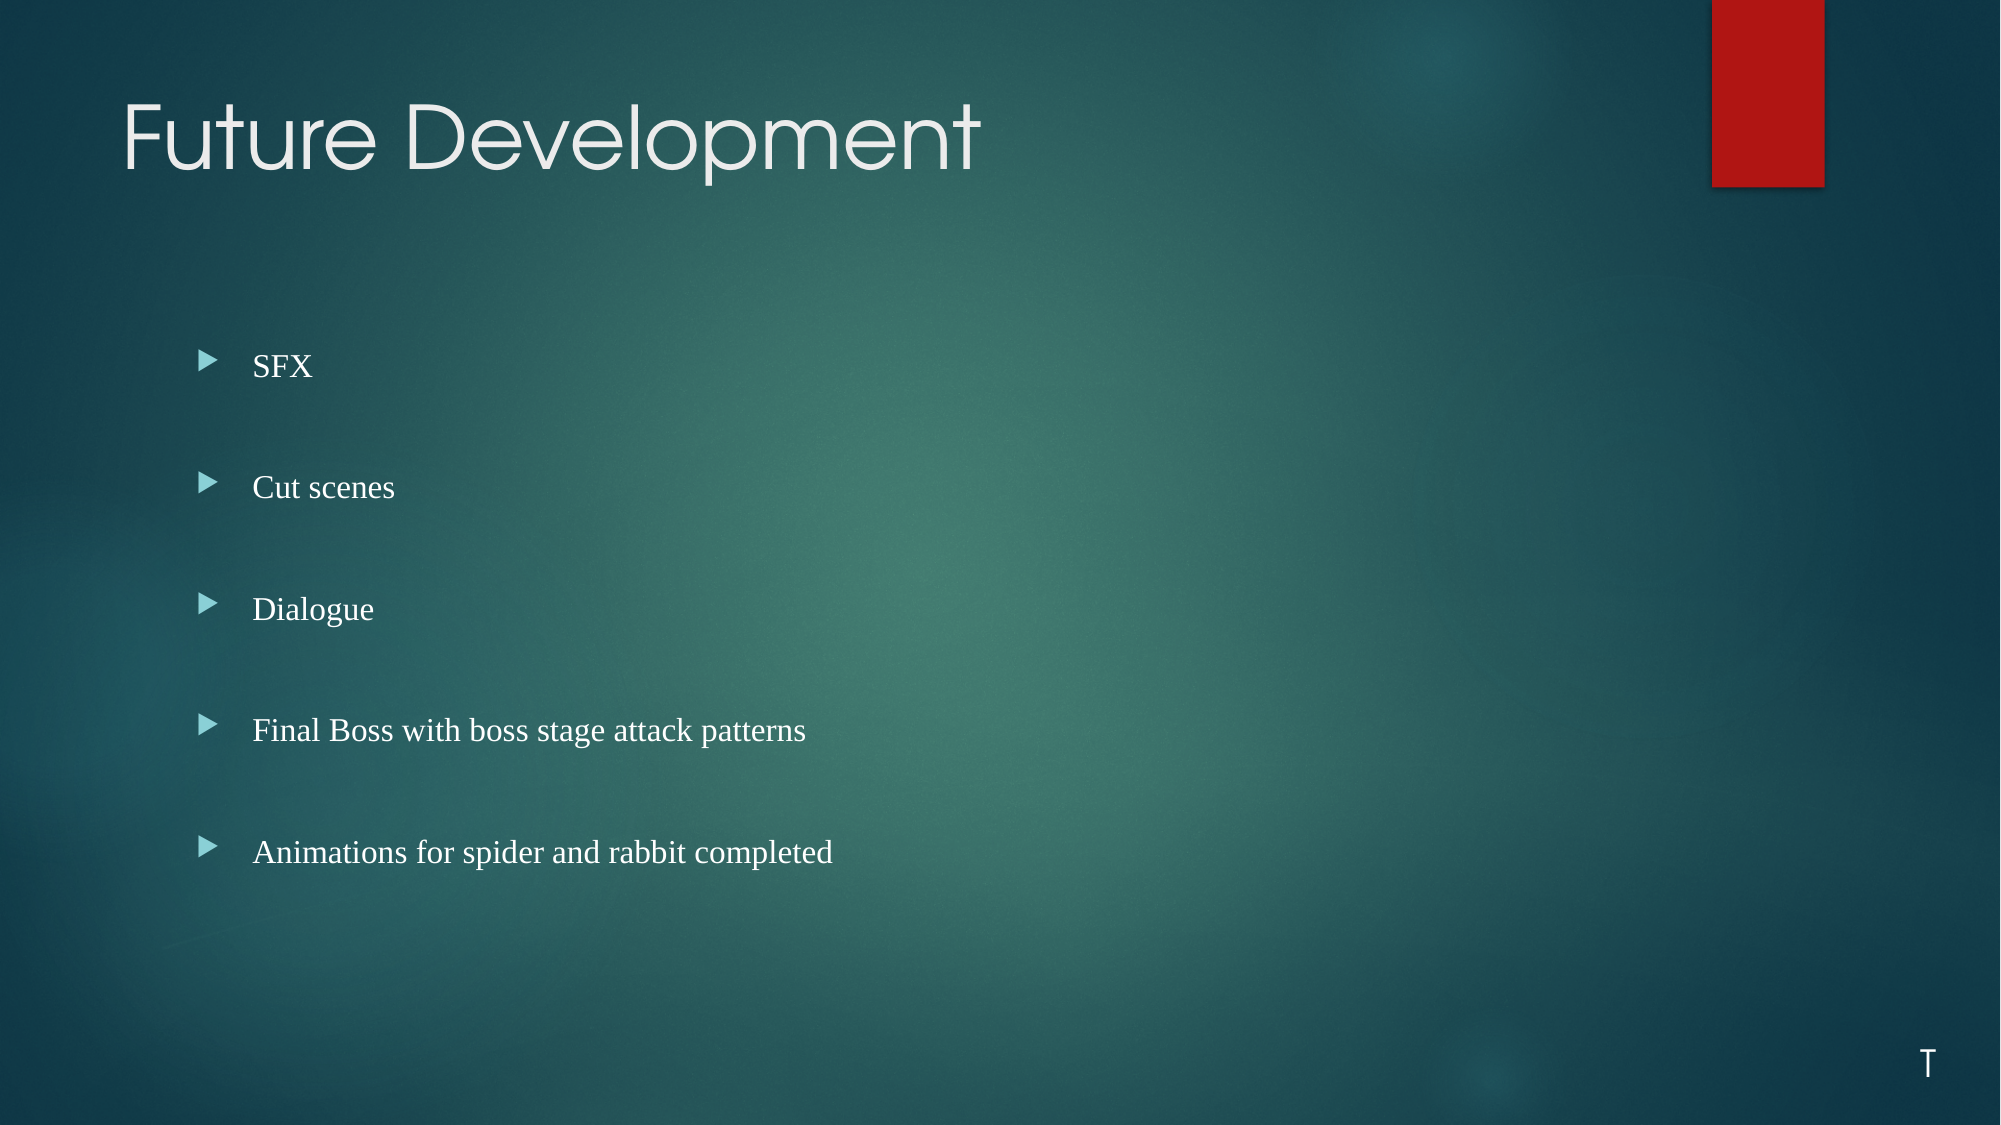

# Future Development
SFX

Cut scenes

Dialogue

Final Boss with boss stage attack patterns

Animations for spider and rabbit completed
T